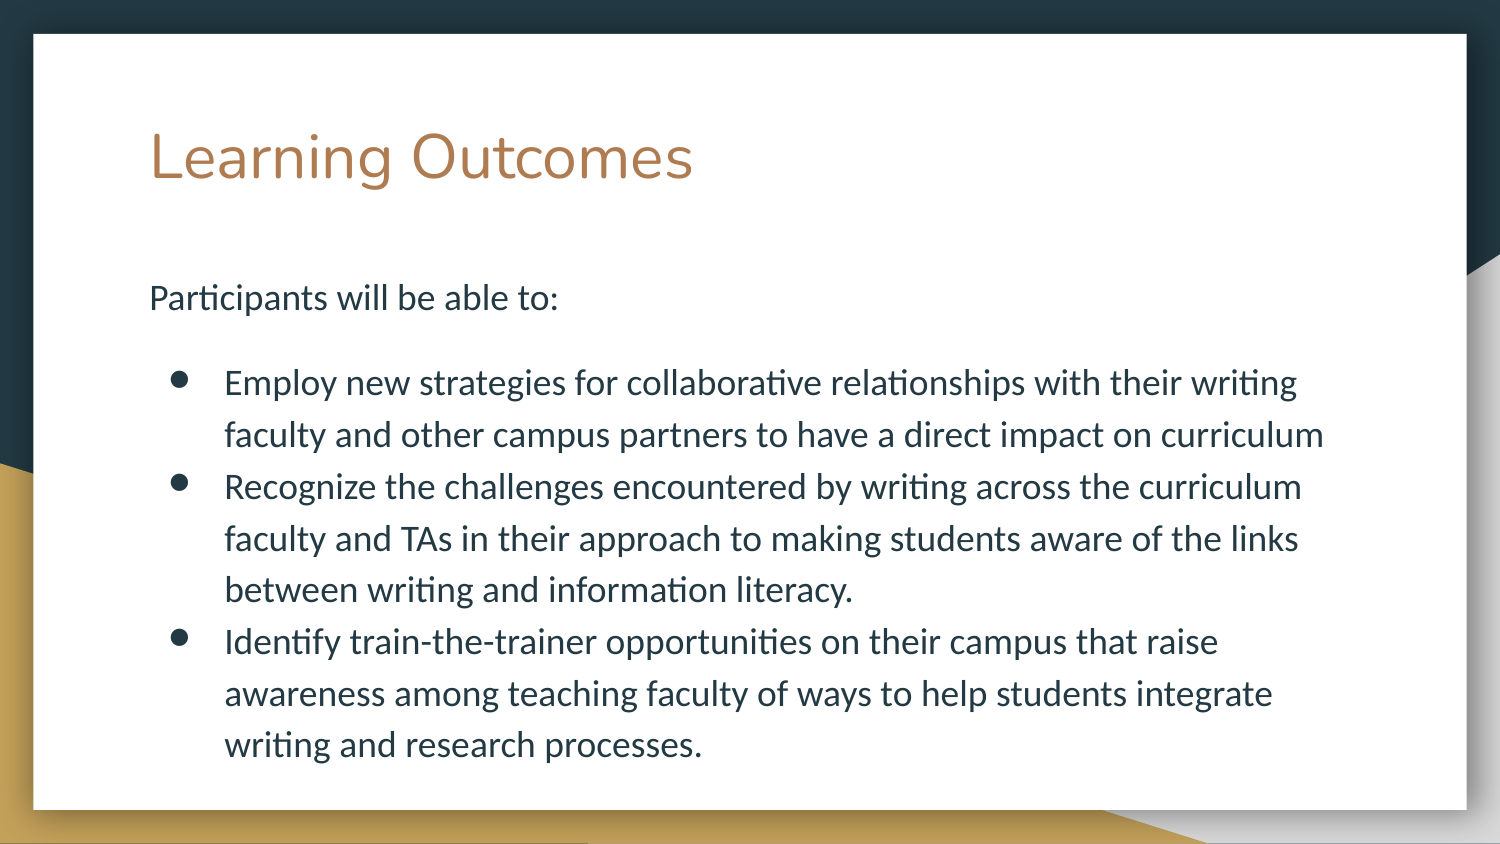

# Learning Outcomes
Participants will be able to:
Employ new strategies for collaborative relationships with their writing faculty and other campus partners to have a direct impact on curriculum
Recognize the challenges encountered by writing across the curriculum faculty and TAs in their approach to making students aware of the links between writing and information literacy.
Identify train-the-trainer opportunities on their campus that raise awareness among teaching faculty of ways to help students integrate writing and research processes.